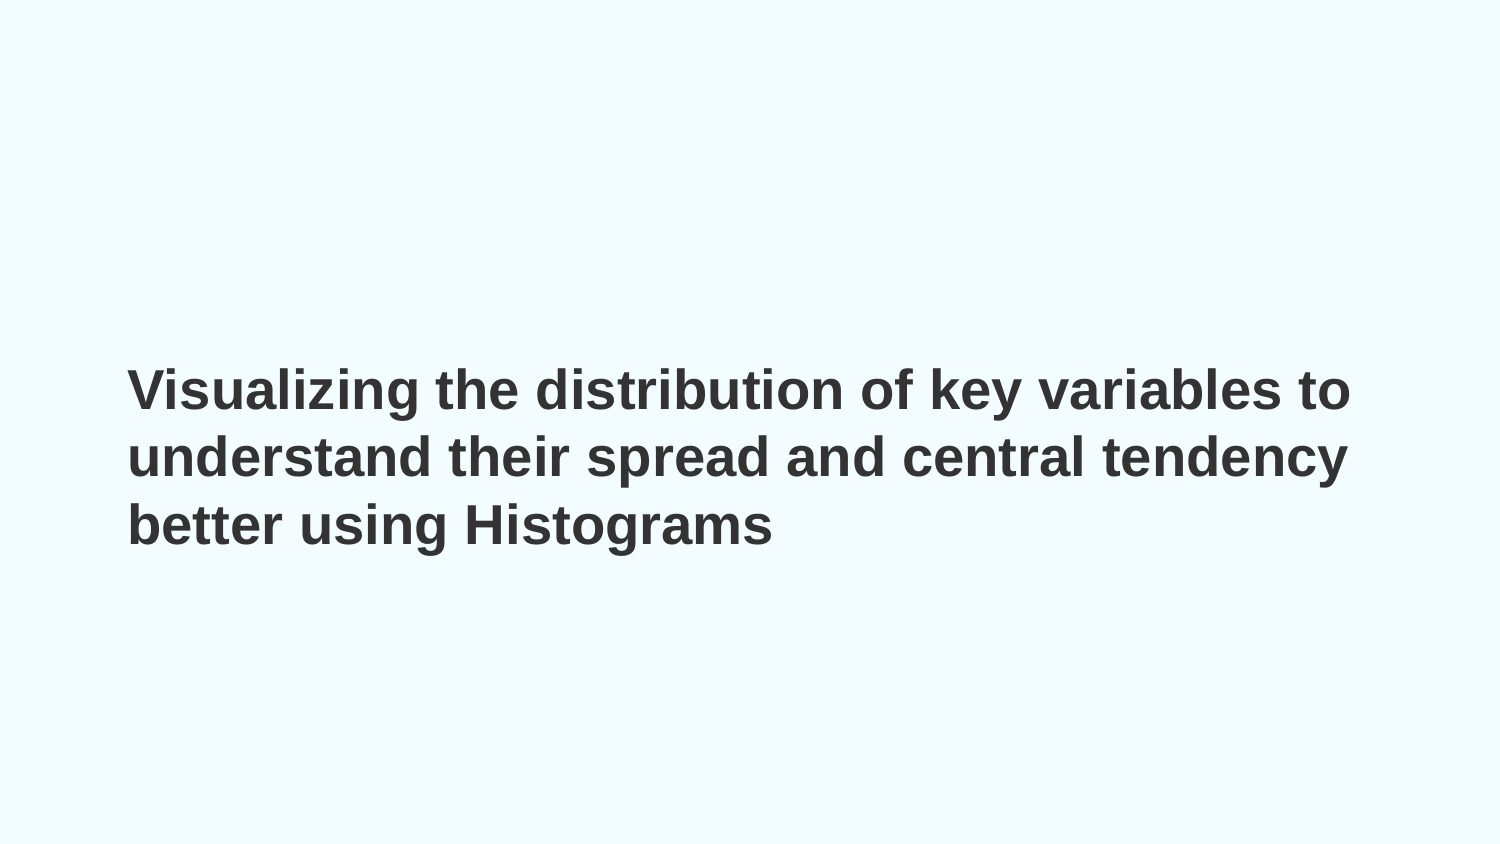

13
# Visualizing the distribution of key variables to understand their spread and central tendency better using Histograms